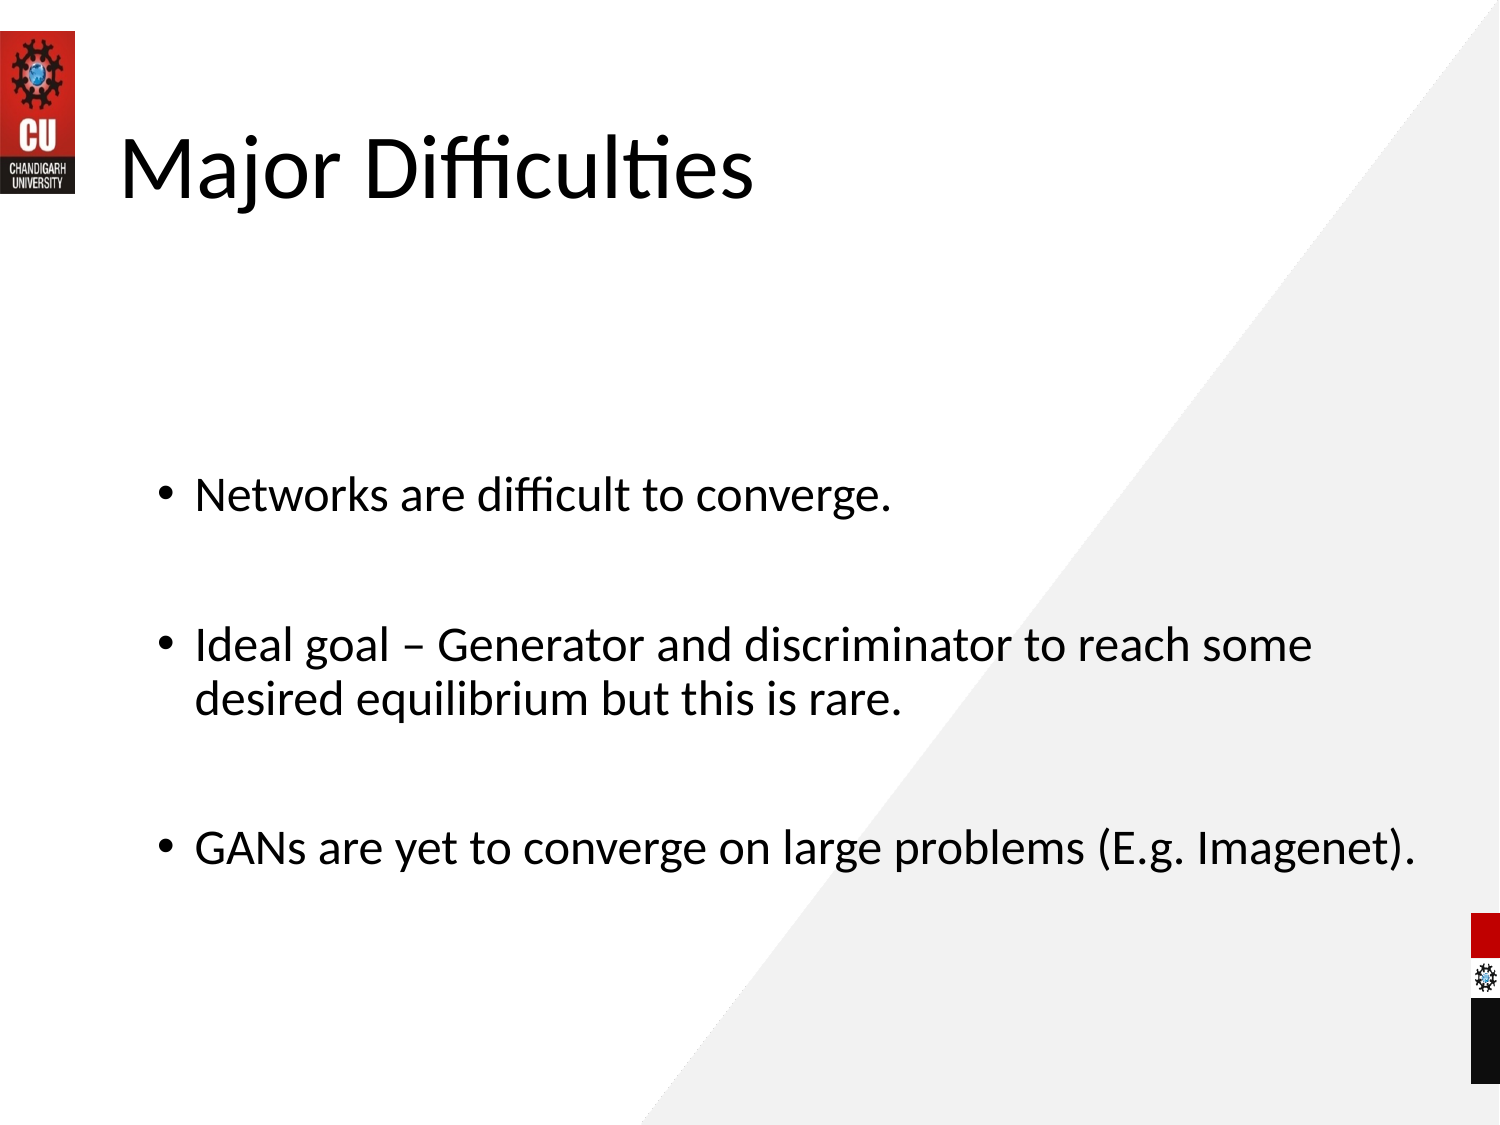

# Major Difficulties
Networks are difficult to converge.

Ideal goal – Generator and discriminator to reach some desired equilibrium but this is rare.

GANs are yet to converge on large problems (E.g. Imagenet).